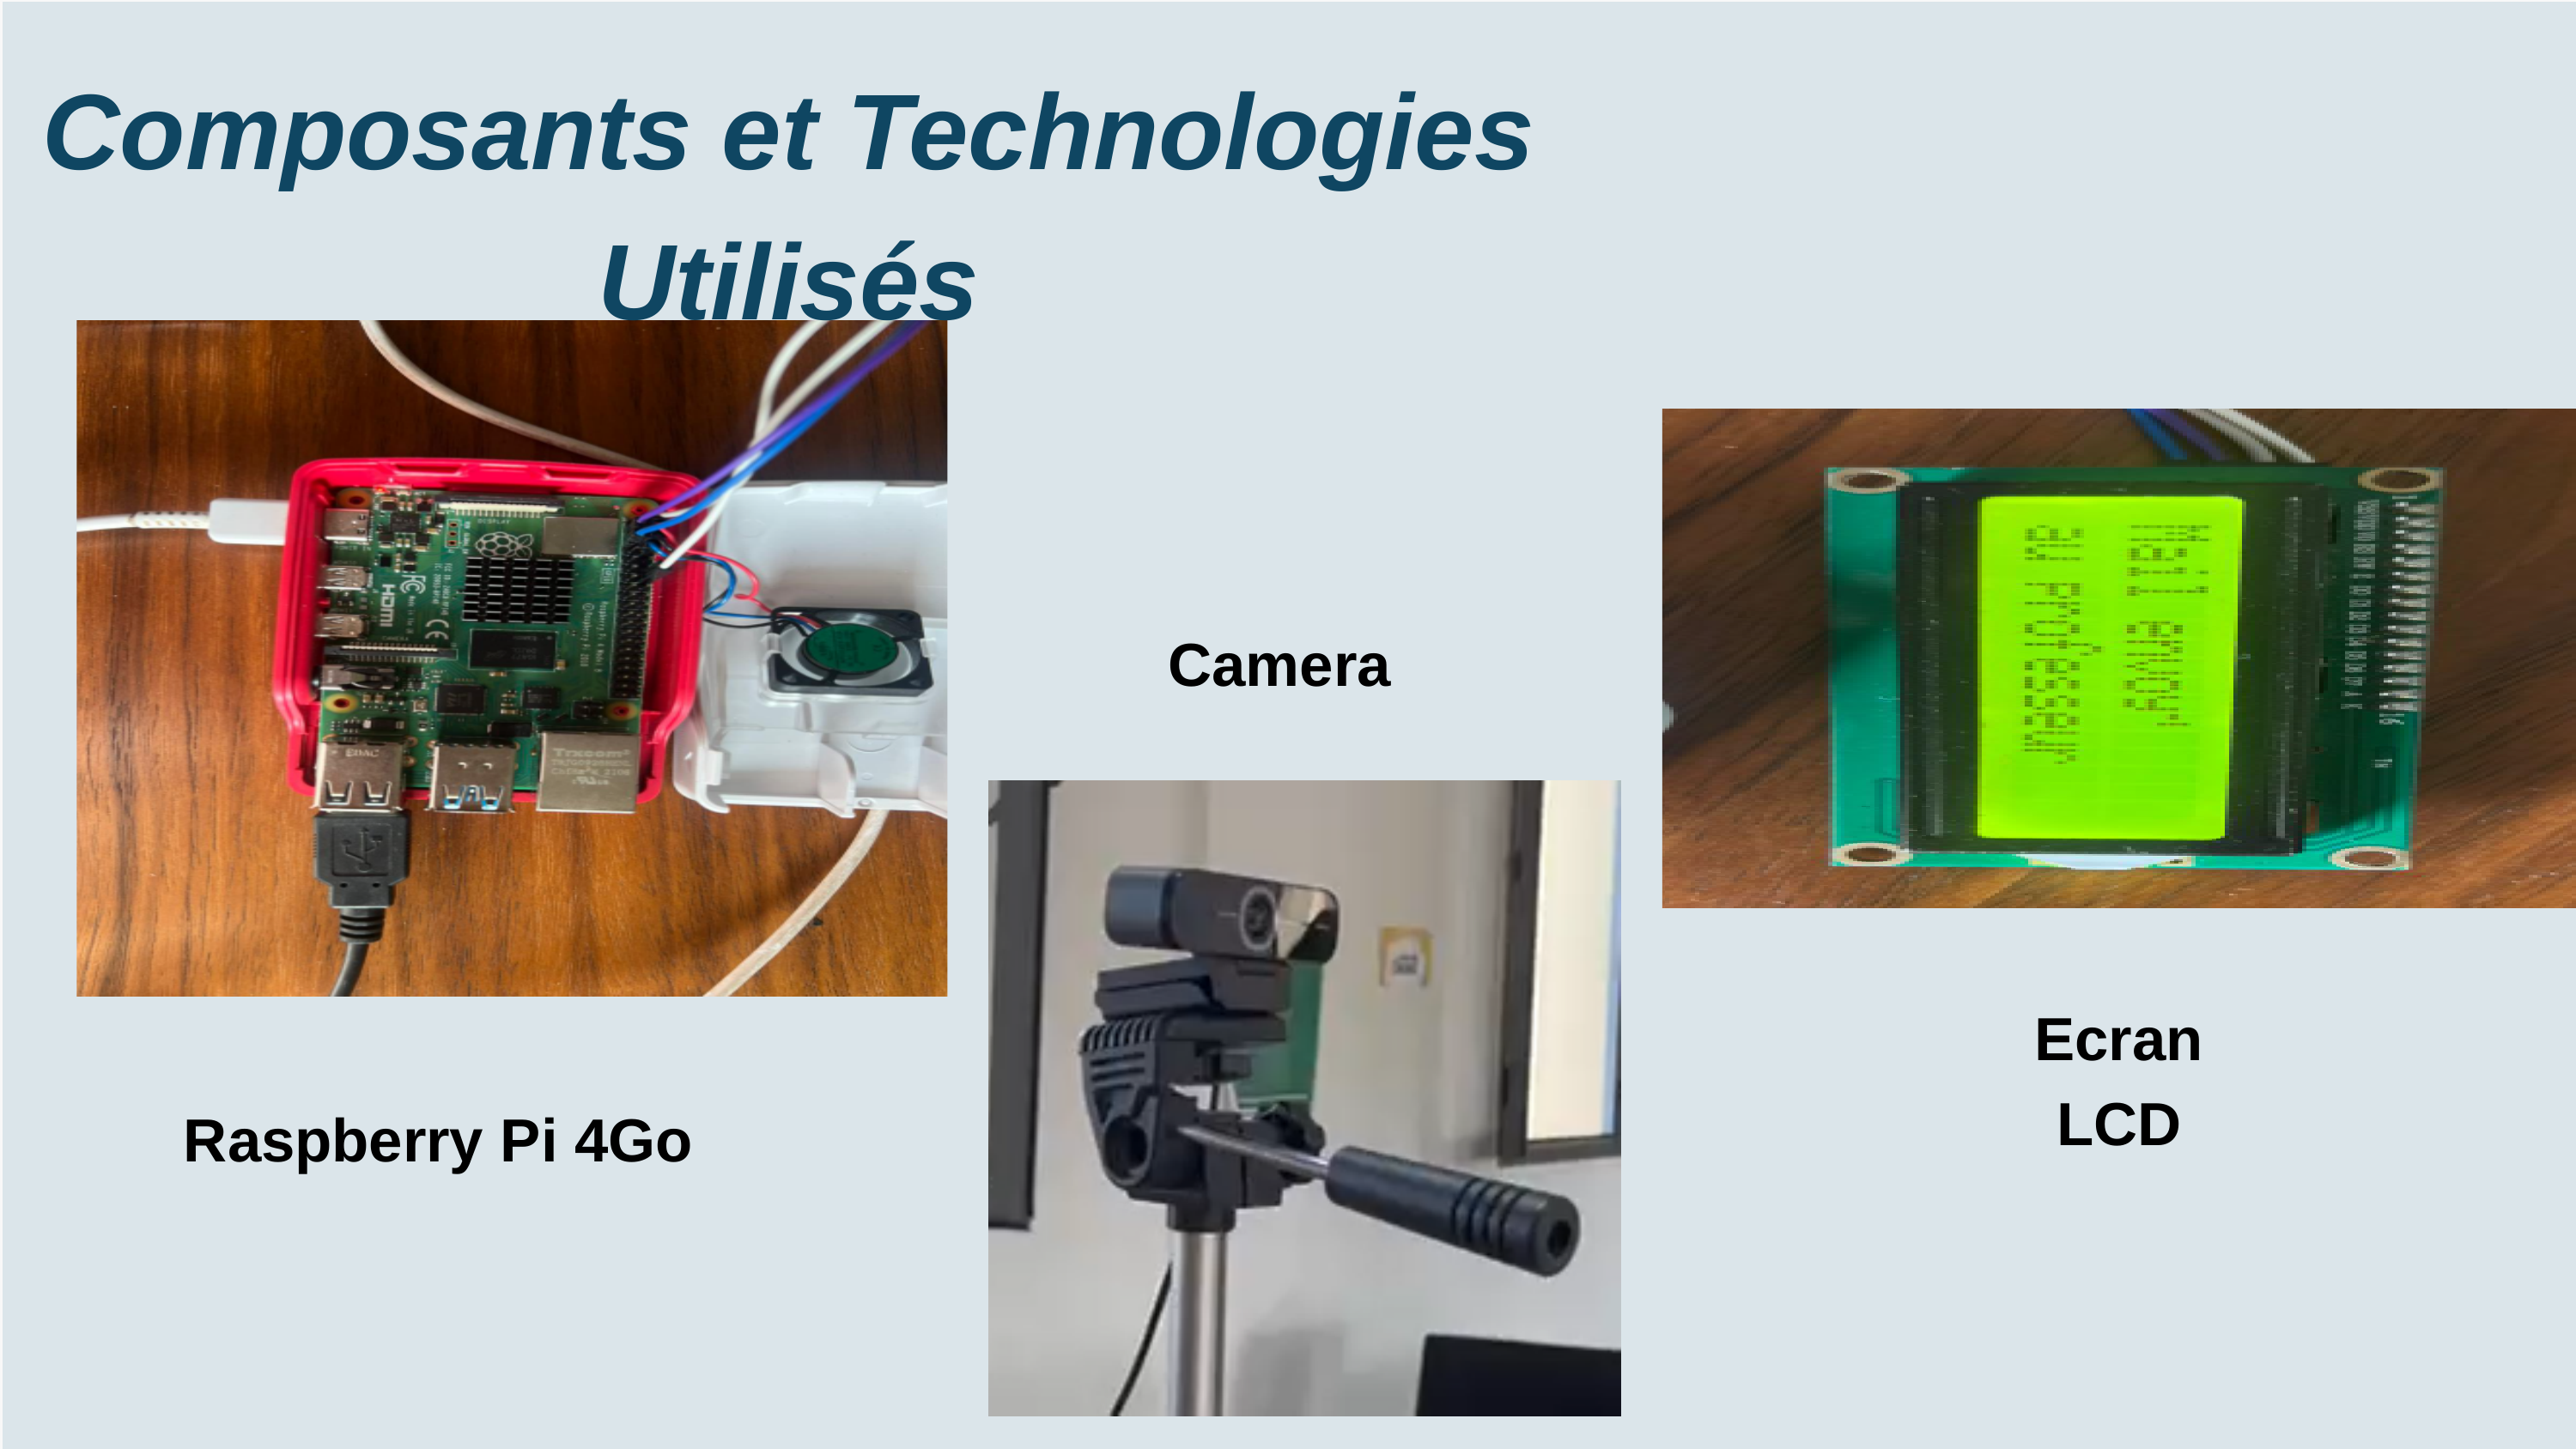

Composants et Technologies Utilisés

Camera

Ecran LCD
Raspberry Pi 4Go